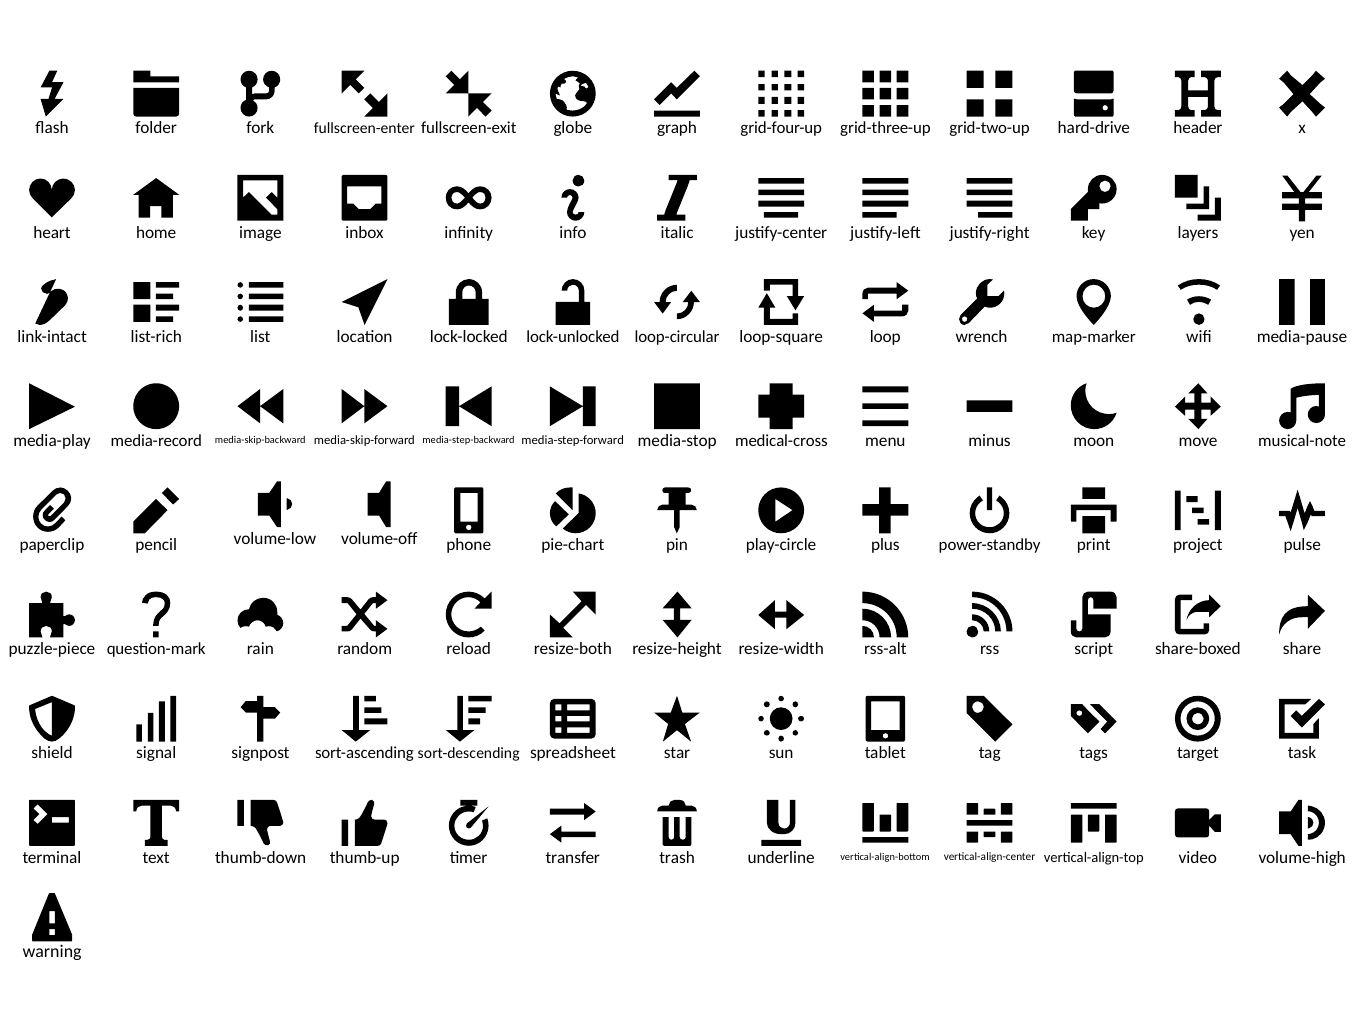

flash
folder
fork
fullscreen-enter
fullscreen-exit
globe
graph
grid-four-up
grid-three-up
grid-two-up
hard-drive
header
x

heart
home
image
inbox
infinity
info
italic
justify-center
justify-left
justify-right
key
layers
yen

link-intact
list-rich
list
location
lock-locked
lock-unlocked
loop-circular
loop-square
loop
wrench
map-marker
wifi
media-pause

media-play
media-record
media-skip-backward
media-skip-forward
media-step-backward
media-step-forward
media-stop
medical-cross
menu
minus
moon
move
musical-note

volume-low
volume-off
paperclip
pencil
phone
pie-chart
pin
play-circle
plus
power-standby
print
project
pulse

puzzle-piece
question-mark
rain
random
reload
resize-both
resize-height
resize-width
rss-alt
rss
script
share-boxed
share

shield
signal
signpost
sort-ascending
sort-descending
spreadsheet
star
sun
tablet
tag
tags
target
task

terminal
text
thumb-down
thumb-up
timer
transfer
trash
underline
vertical-align-bottom
vertical-align-center
vertical-align-top
video
volume-high

warning